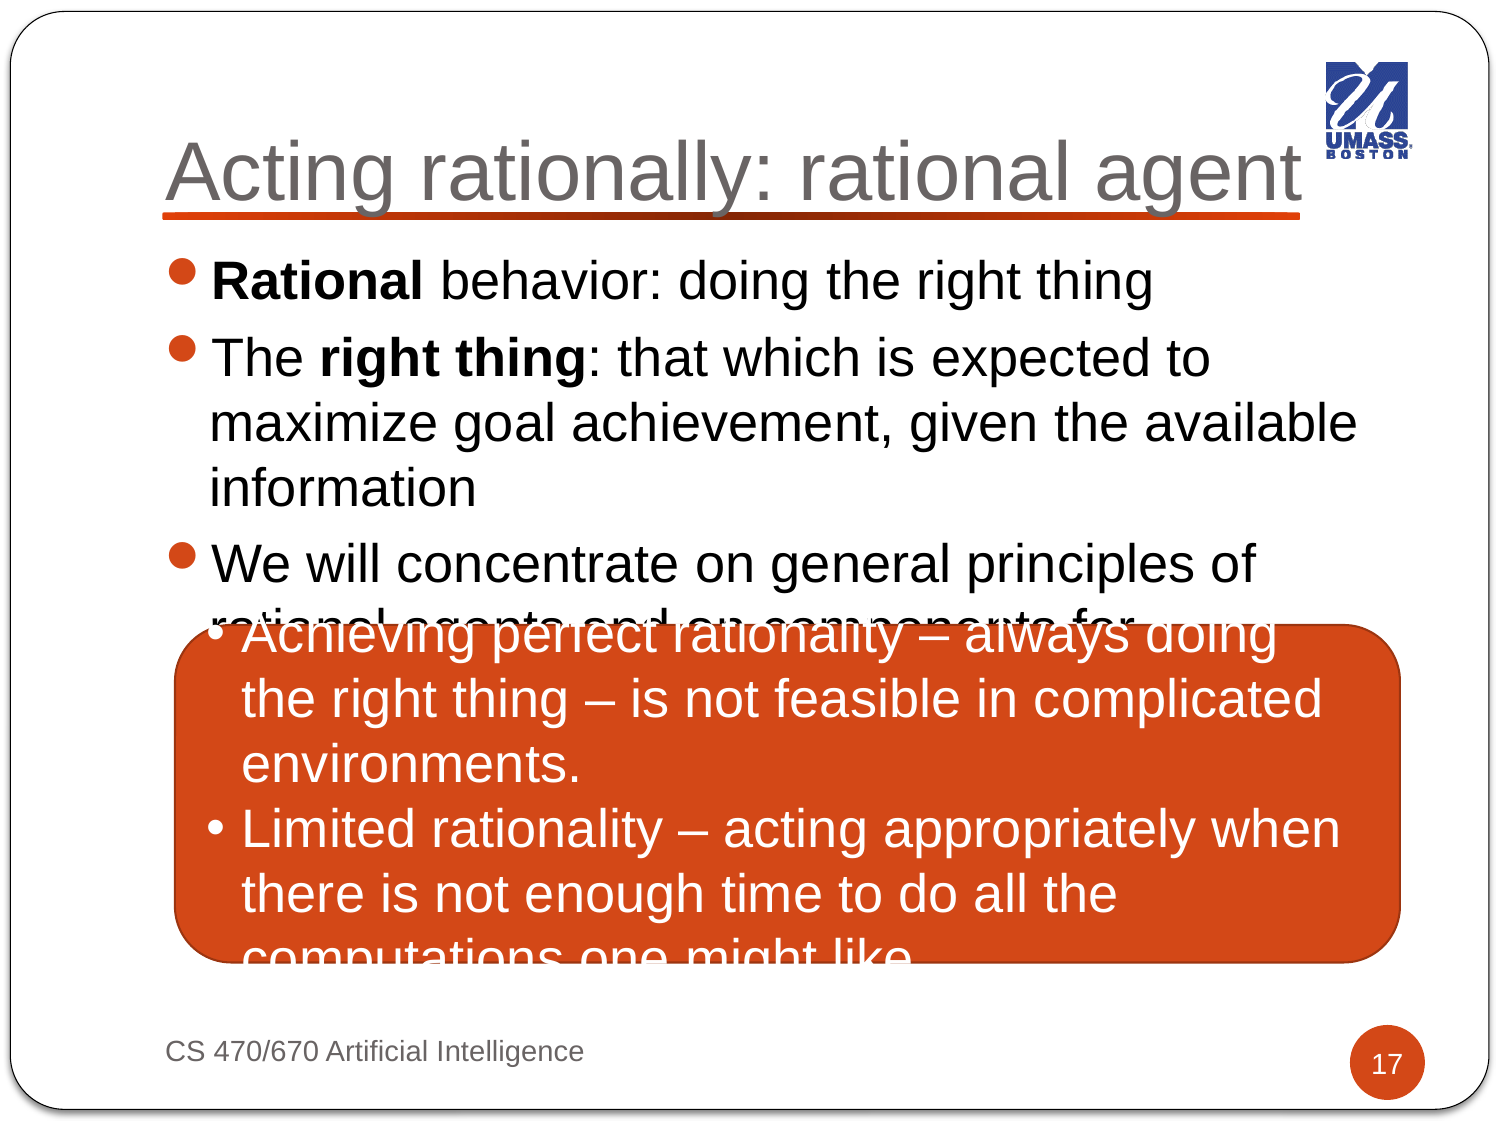

# Acting rationally: rational agent
Rational behavior: doing the right thing
The right thing: that which is expected to maximize goal achievement, given the available information
We will concentrate on general principles of rational agents and on components for constructing them.

Achieving perfect rationality – always doing the right thing – is not feasible in complicated environments.
Limited rationality – acting appropriately when there is not enough time to do all the computations one might like.

CS 470/670 Artificial Intelligence

17